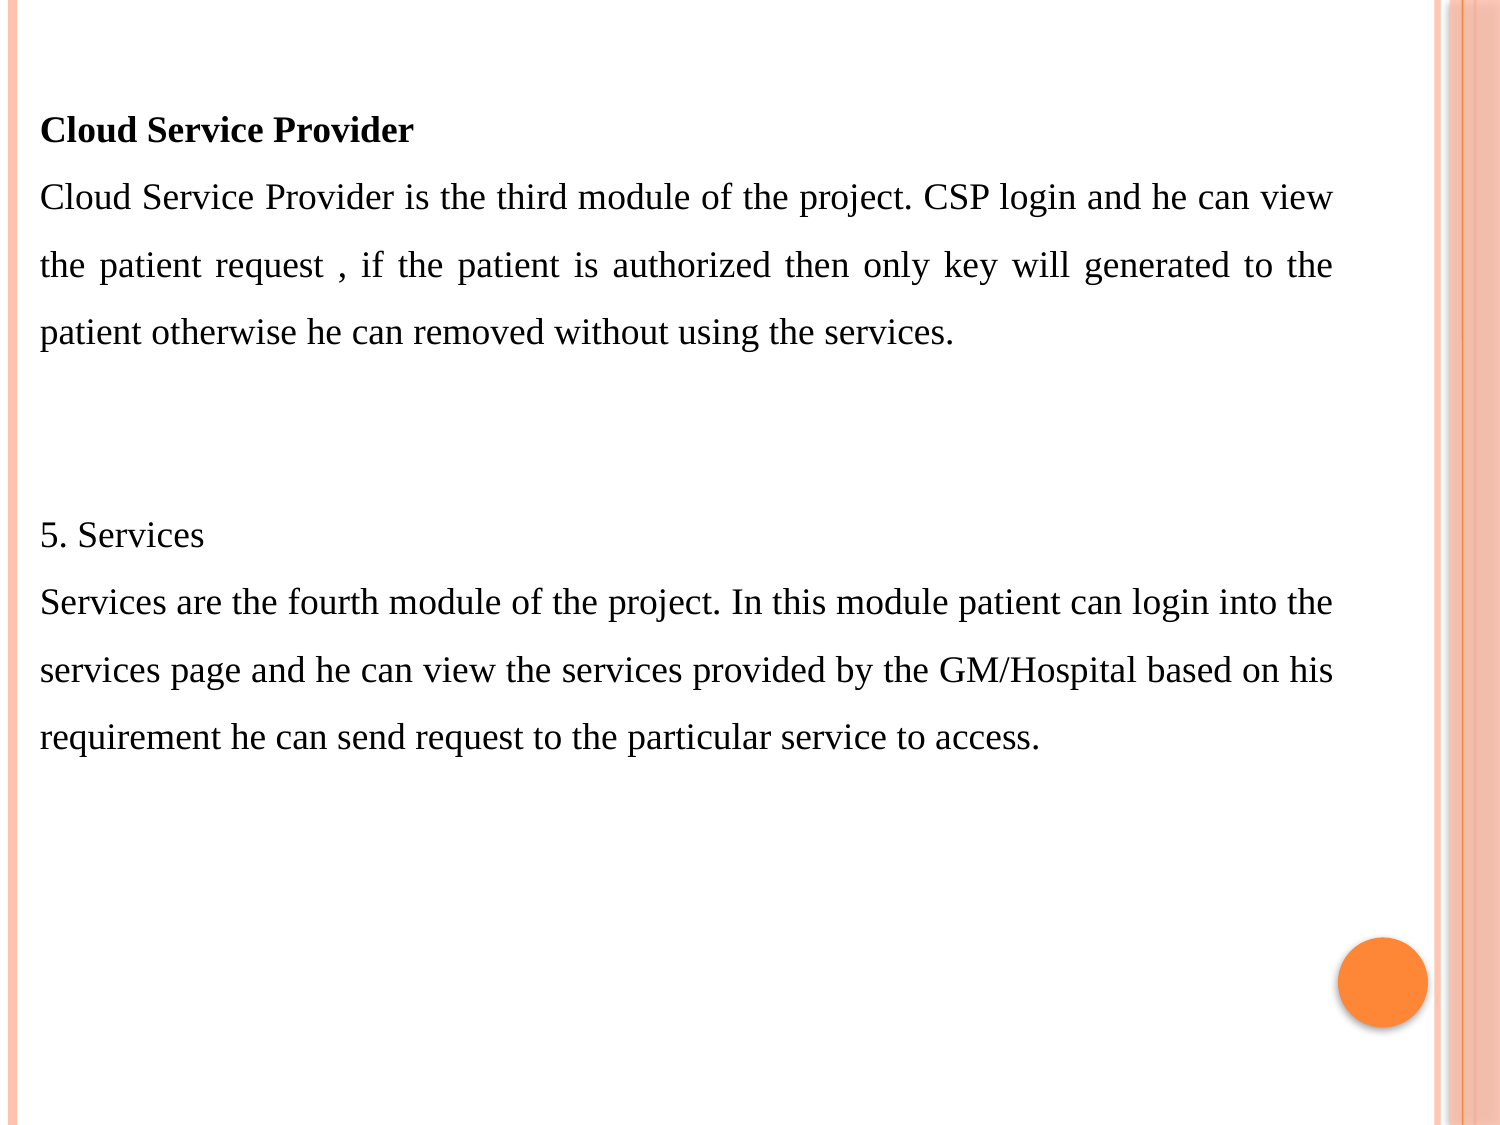

Cloud Service Provider
Cloud Service Provider is the third module of the project. CSP login and he can view the patient request , if the patient is authorized then only key will generated to the patient otherwise he can removed without using the services.

5. Services
Services are the fourth module of the project. In this module patient can login into the services page and he can view the services provided by the GM/Hospital based on his requirement he can send request to the particular service to access.